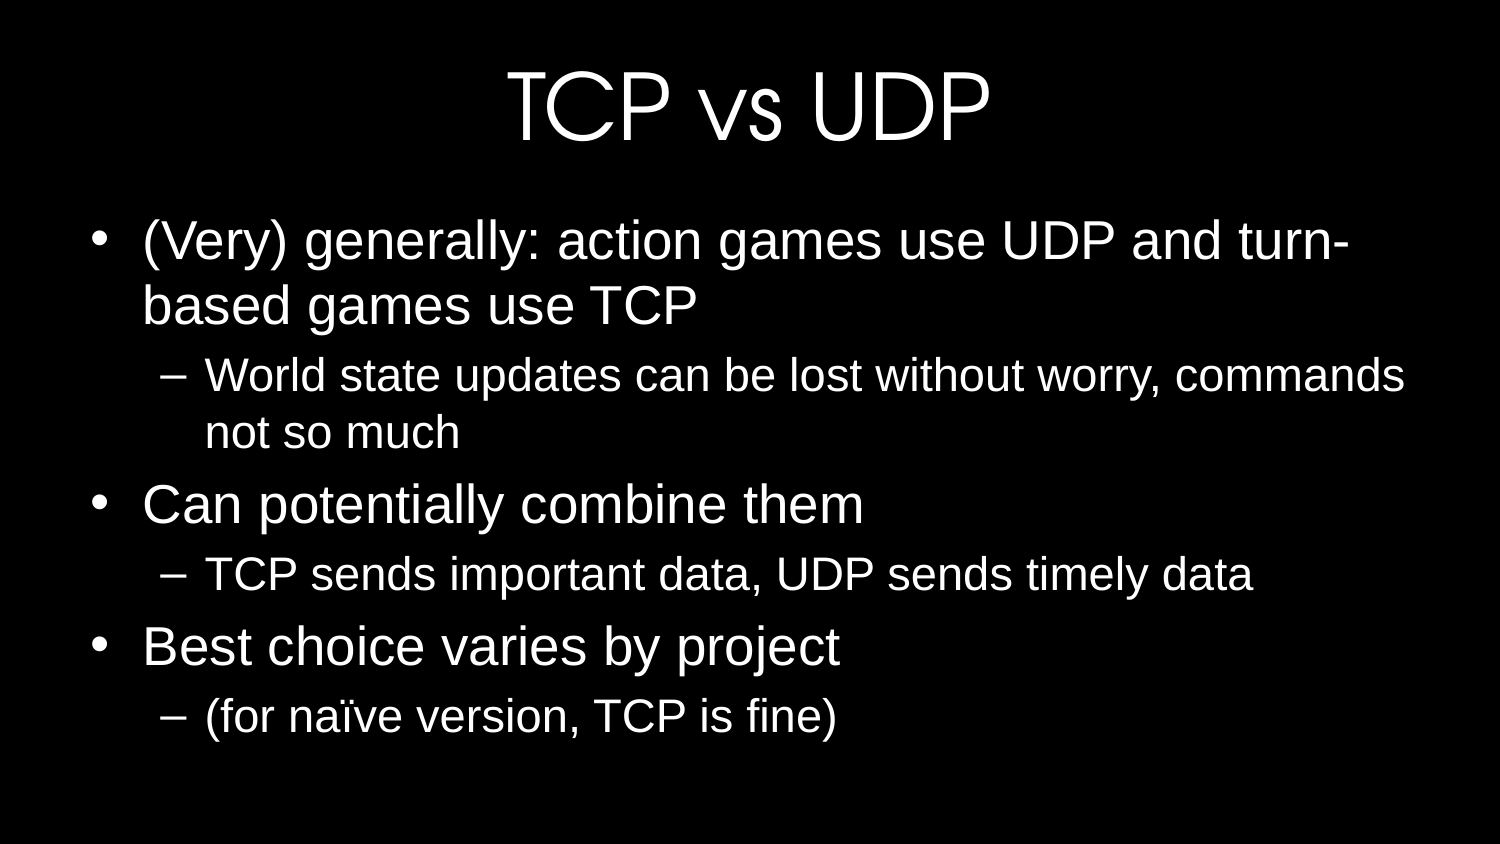

# TCP vs UDP
(Very) generally: action games use UDP and turn-based games use TCP
World state updates can be lost without worry, commands not so much
Can potentially combine them
TCP sends important data, UDP sends timely data
Best choice varies by project
(for naïve version, TCP is fine)